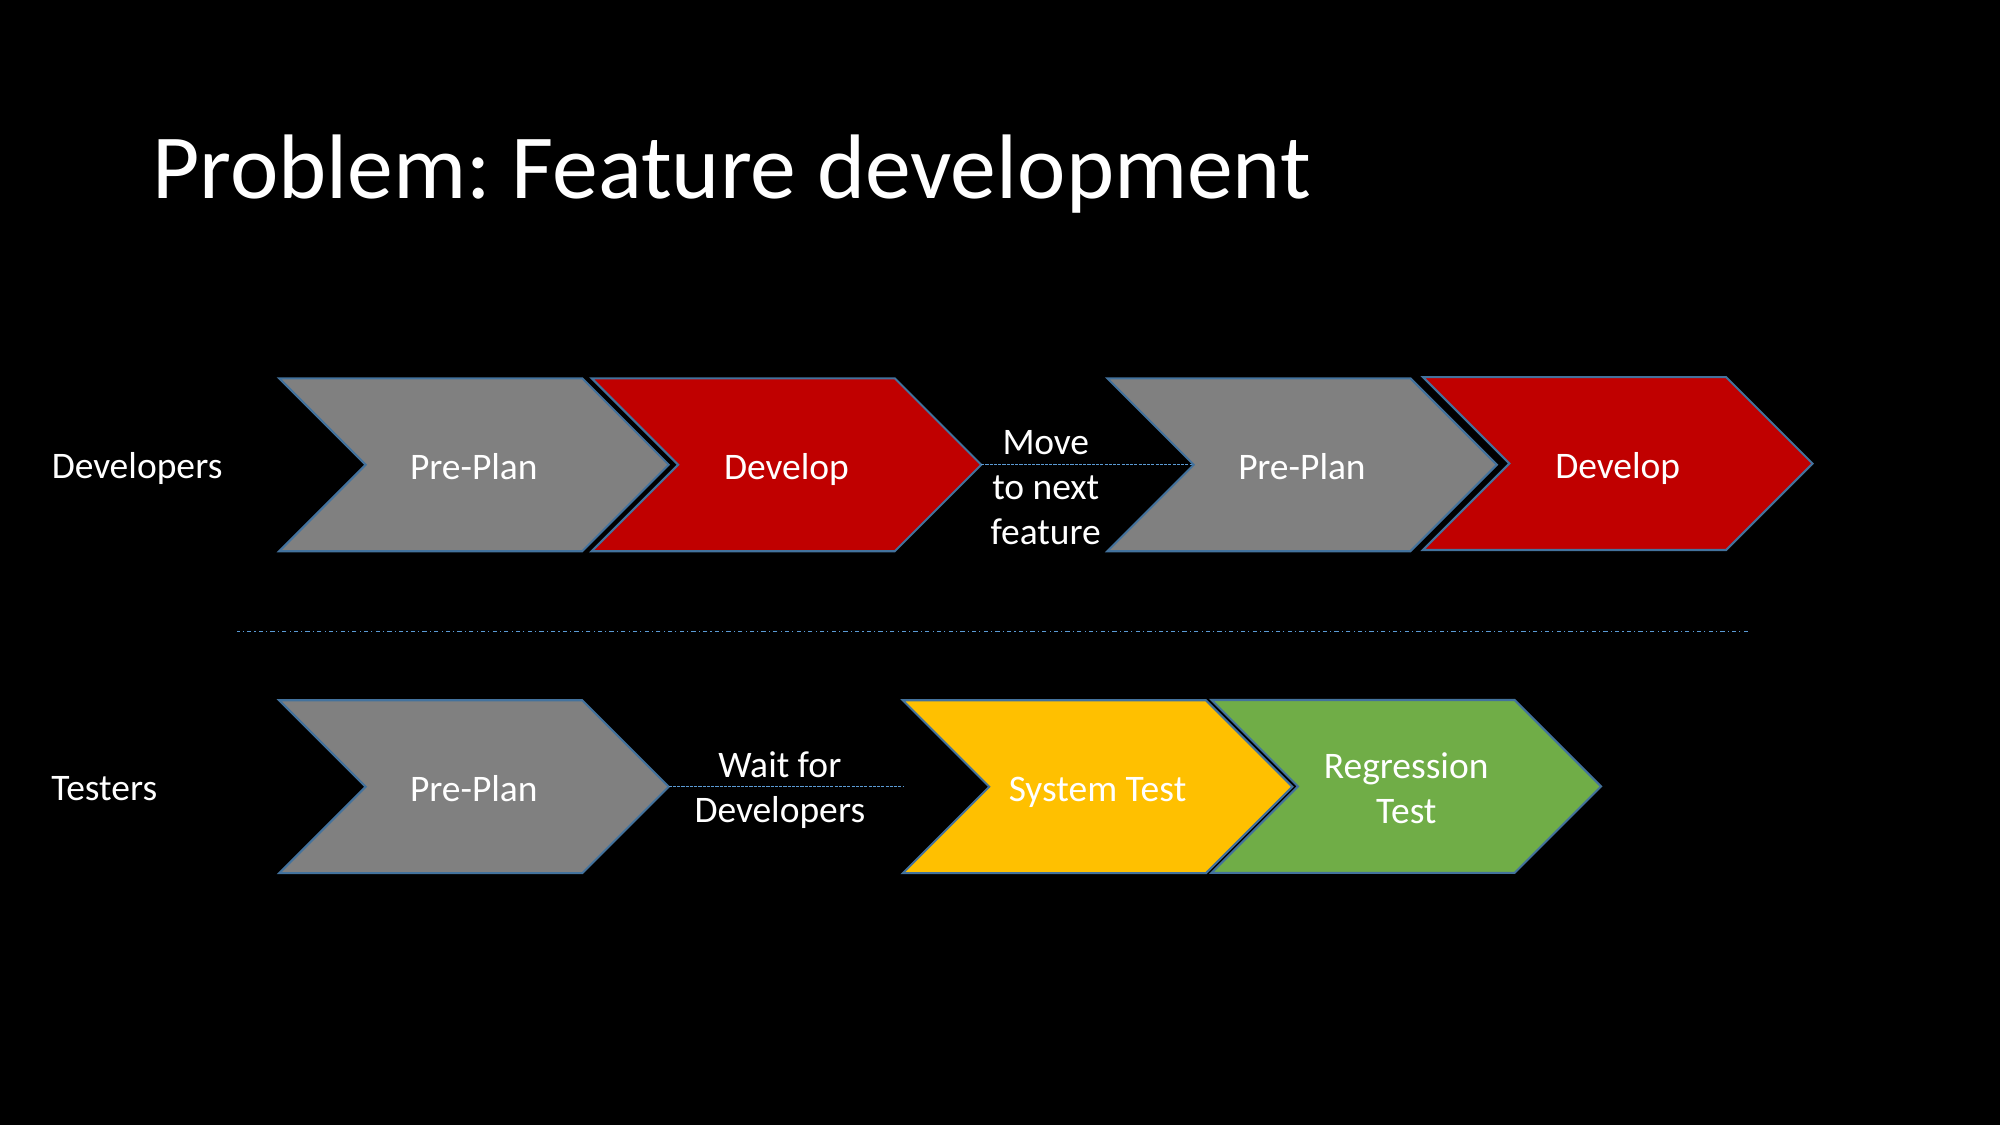

# Problem: Feature development
Develop
Pre-Plan
Develop
Pre-Plan
Move to next feature
Developers
Regression Test
Pre-Plan
System Test
Wait for Developers
Testers